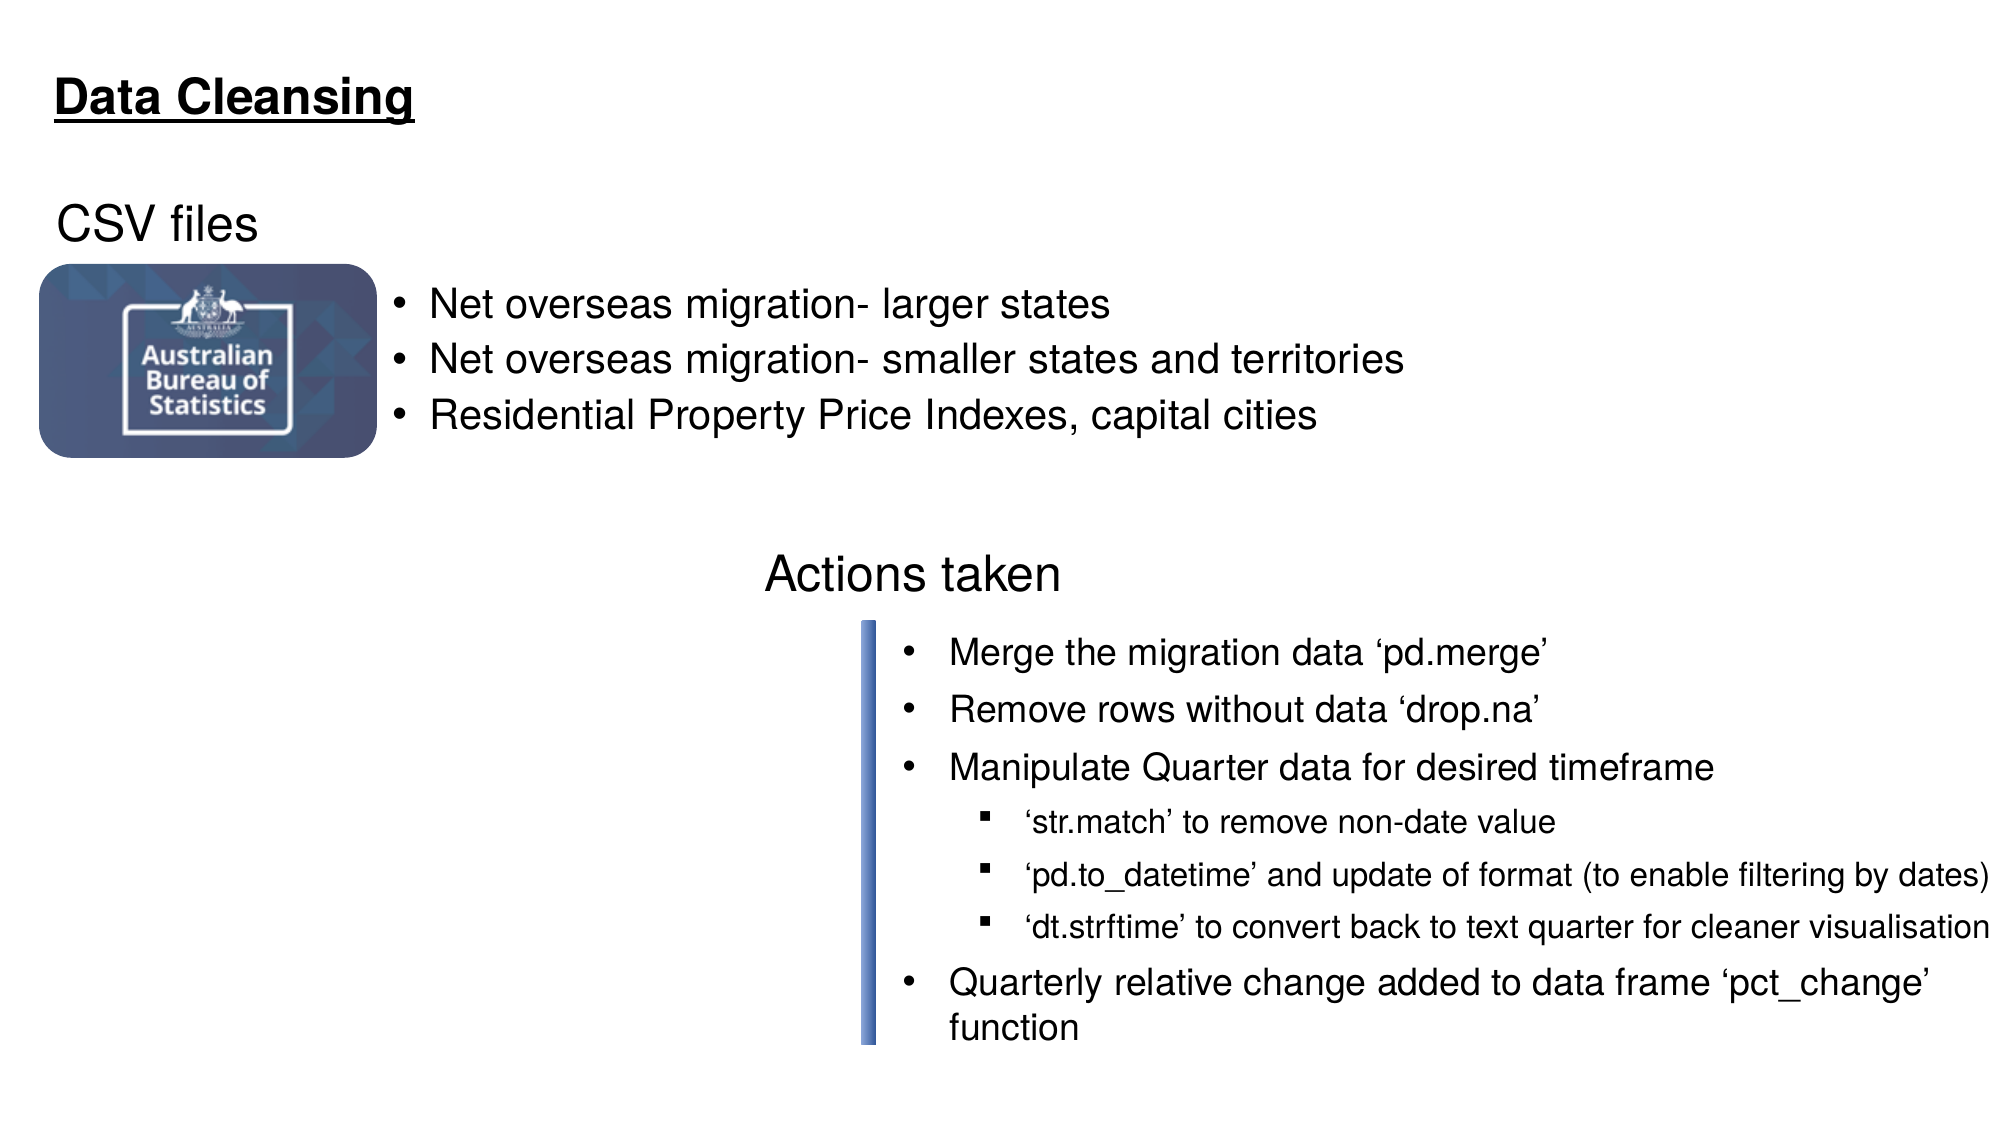

Data Cleansing
CSV files

Net overseas migration- larger states
Net overseas migration- smaller states and territories
Residential Property Price Indexes, capital cities
Actions taken
Merge the migration data ‘pd.merge’
Remove rows without data ‘drop.na’
Manipulate Quarter data for desired timeframe
‘str.match’ to remove non-date value
‘pd.to_datetime’ and update of format (to enable filtering by dates)
‘dt.strftime’ to convert back to text quarter for cleaner visualisation
Quarterly relative change added to data frame ‘pct_change’ function